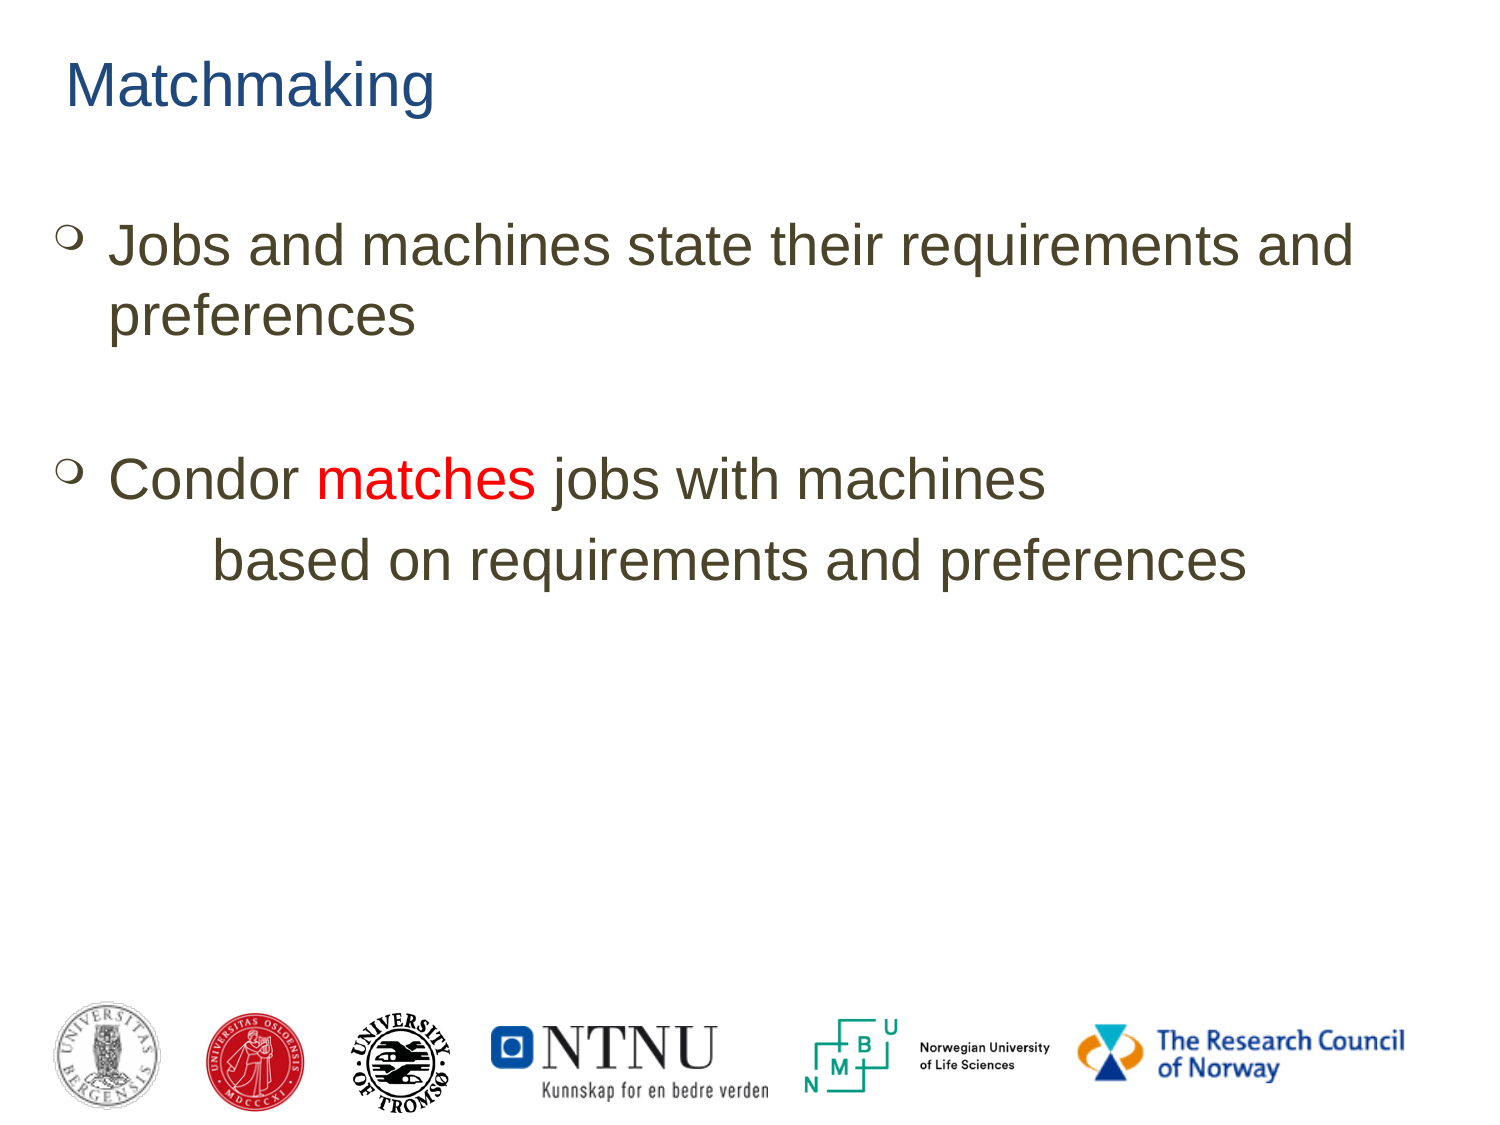

# Matchmaking
Jobs and machines state their requirements and preferences

Condor matches jobs with machines
based on requirements and preferences